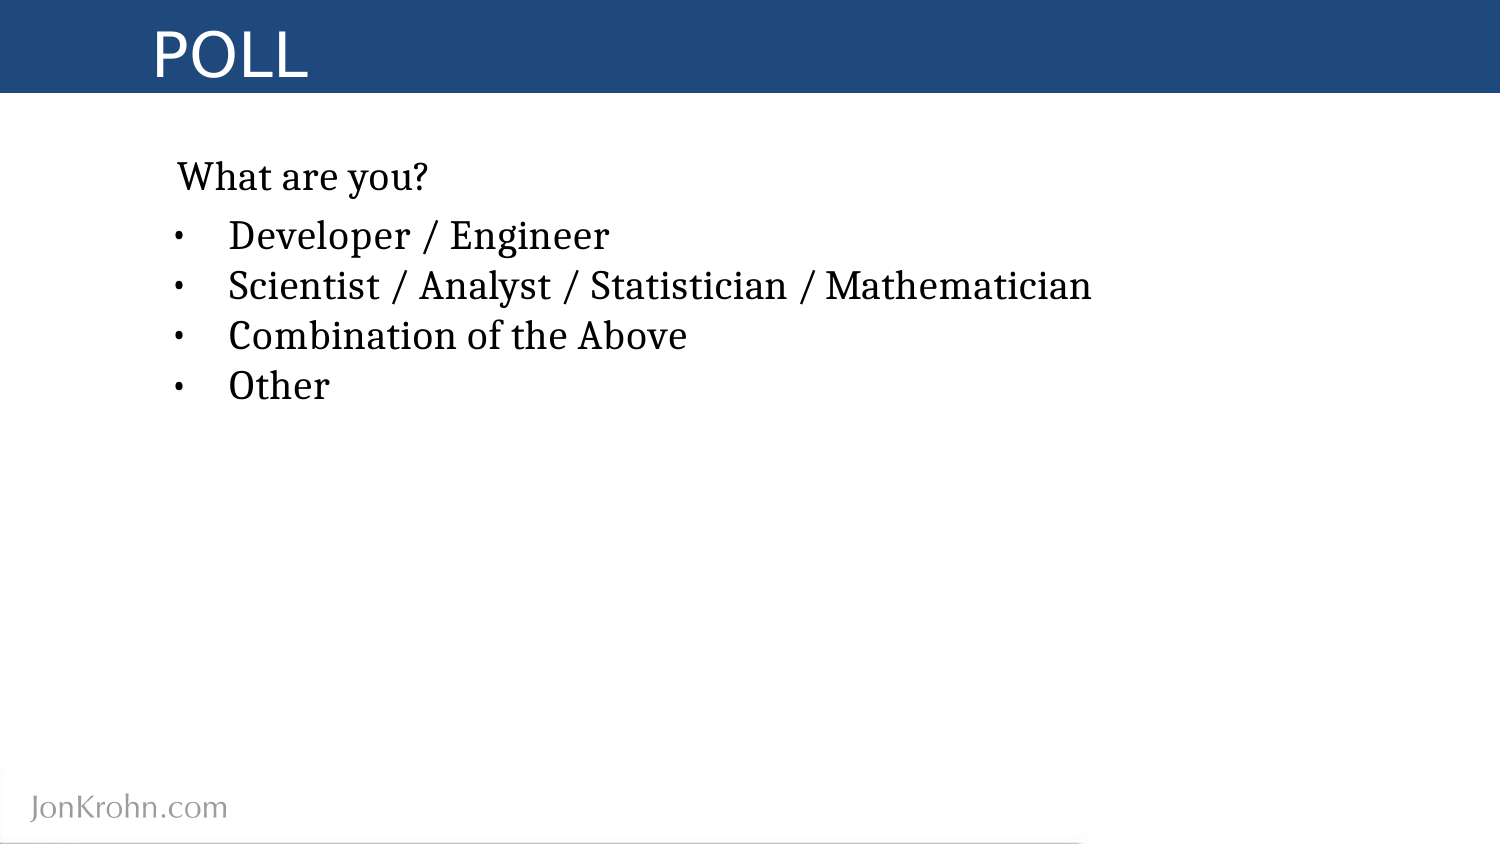

# POLL
What are you?
Developer / Engineer
Scientist / Analyst / Statistician / Mathematician
Combination of the Above
Other